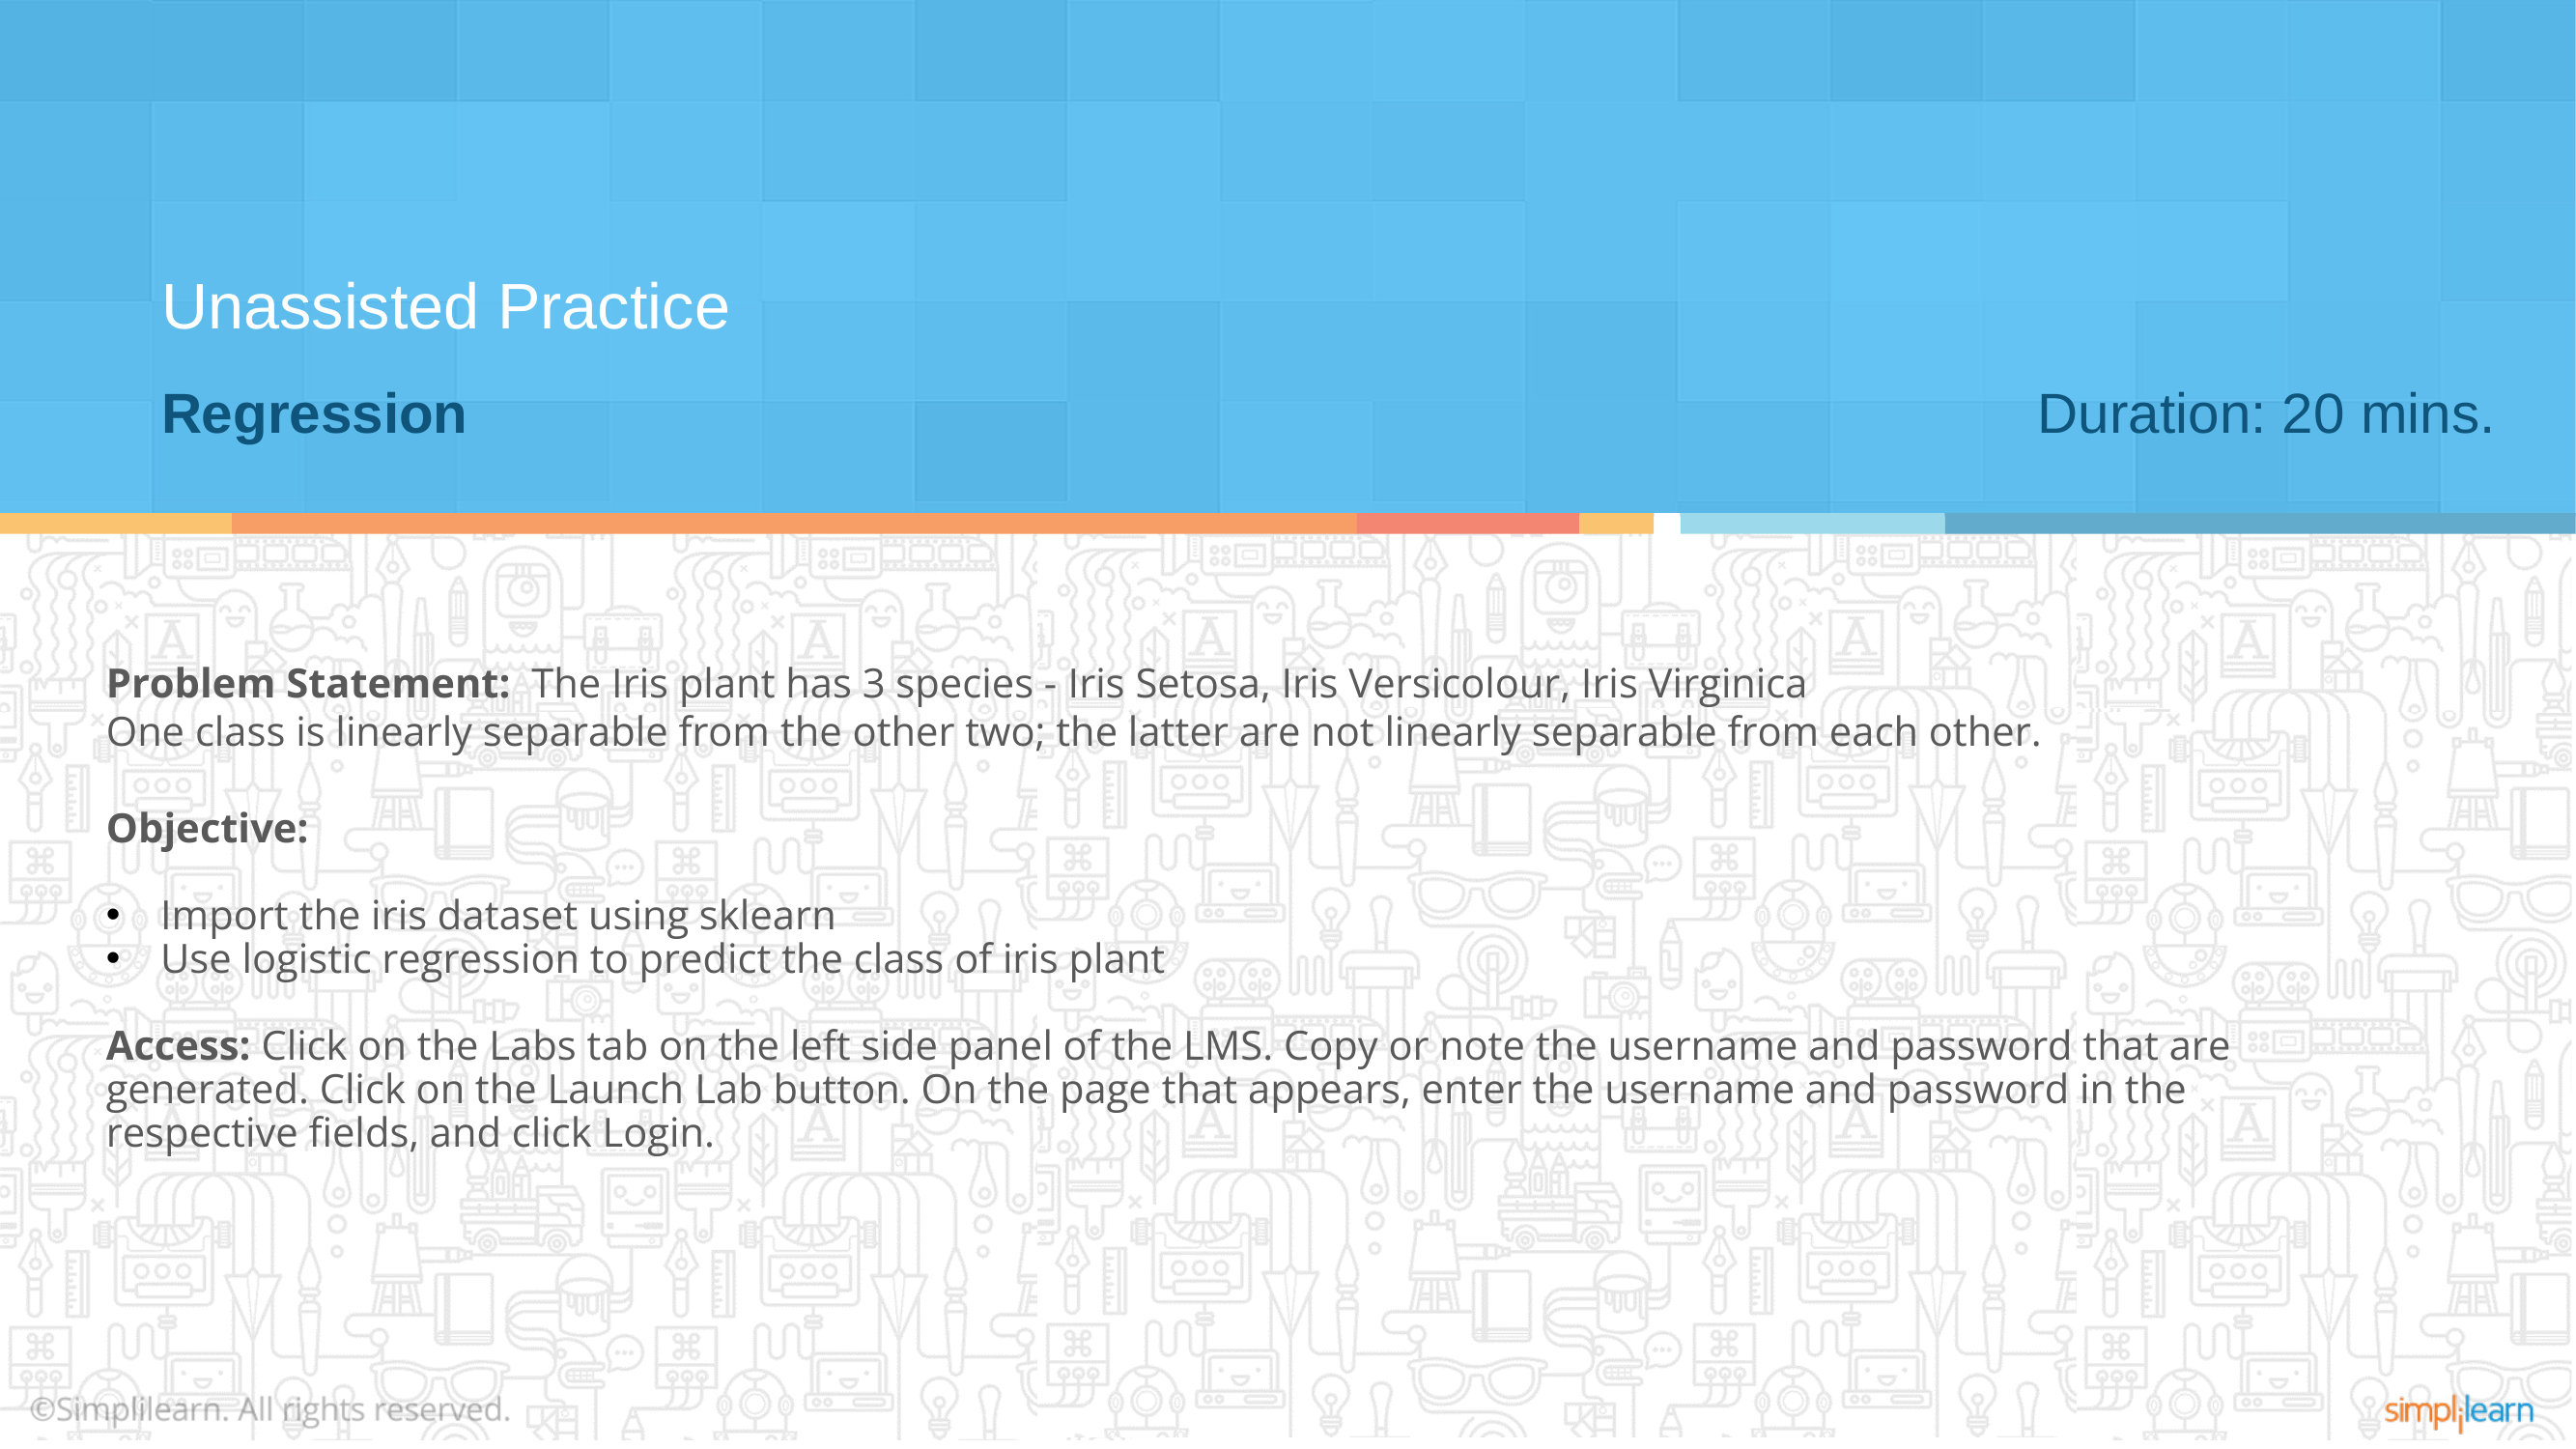

Unassisted Practice
Regression
Duration: 20 mins.
Problem Statement:  The Iris plant has 3 species - Iris Setosa, Iris Versicolour, Iris Virginica
One class is linearly separable from the other two; the latter are not linearly separable from each other.

Objective:

Import the iris dataset using sklearn
Use logistic regression to predict the class of iris plant

Access: Click on the Labs tab on the left side panel of the LMS. Copy or note the username and password that are generated. Click on the Launch Lab button. On the page that appears, enter the username and password in the respective fields, and click Login.